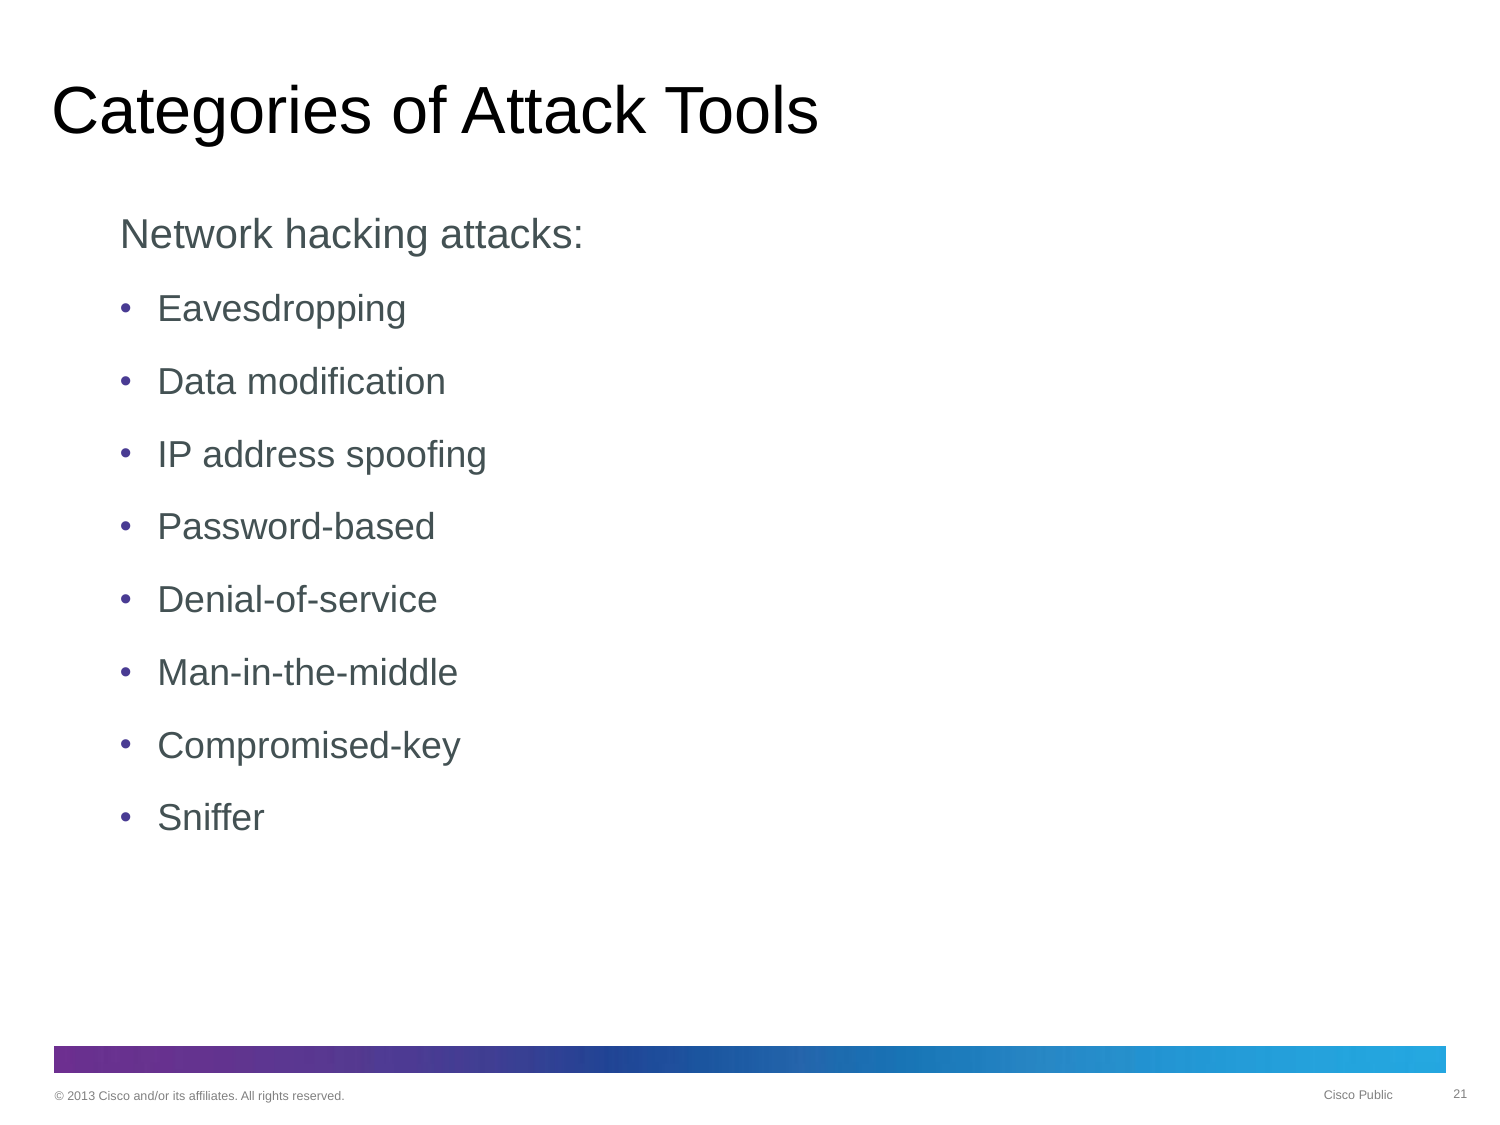

# Categories of Attack Tools
Network hacking attacks:
Eavesdropping
Data modification
IP address spoofing
Password-based
Denial-of-service
Man-in-the-middle
Compromised-key
Sniffer